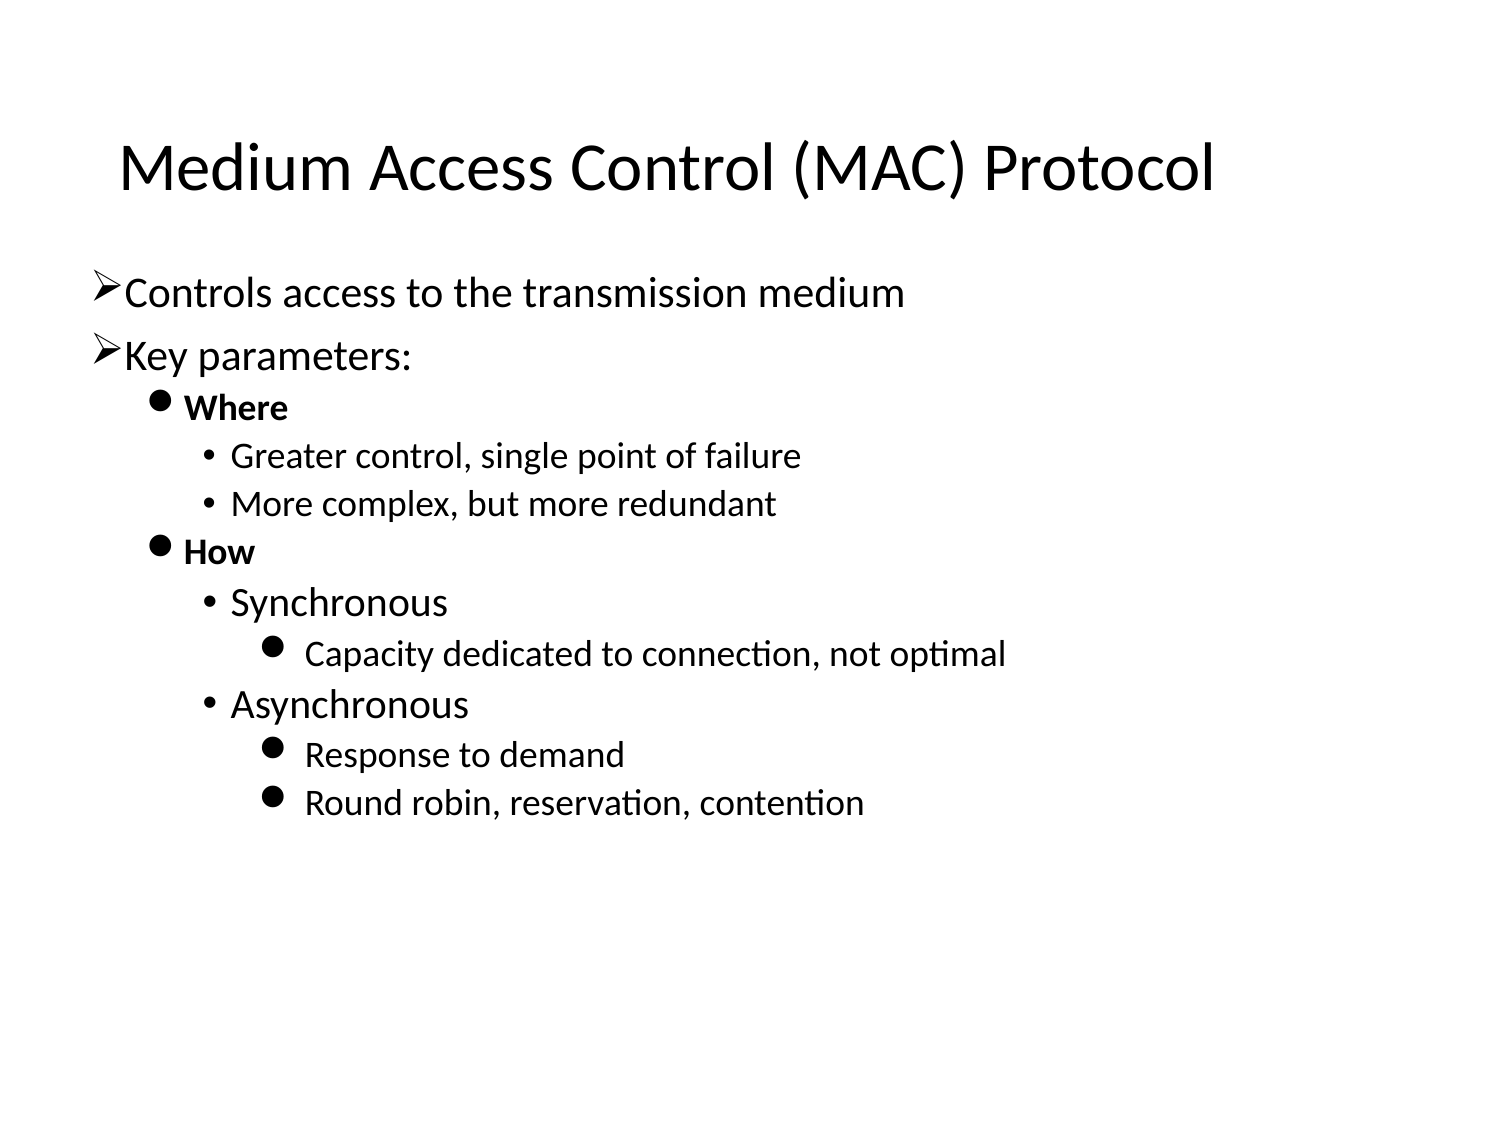

# Medium Access Control (MAC) Protocol
Controls access to the transmission medium
Key parameters:
Where
Greater control, single point of failure
More complex, but more redundant
How
Synchronous
 Capacity dedicated to connection, not optimal
Asynchronous
 Response to demand
 Round robin, reservation, contention